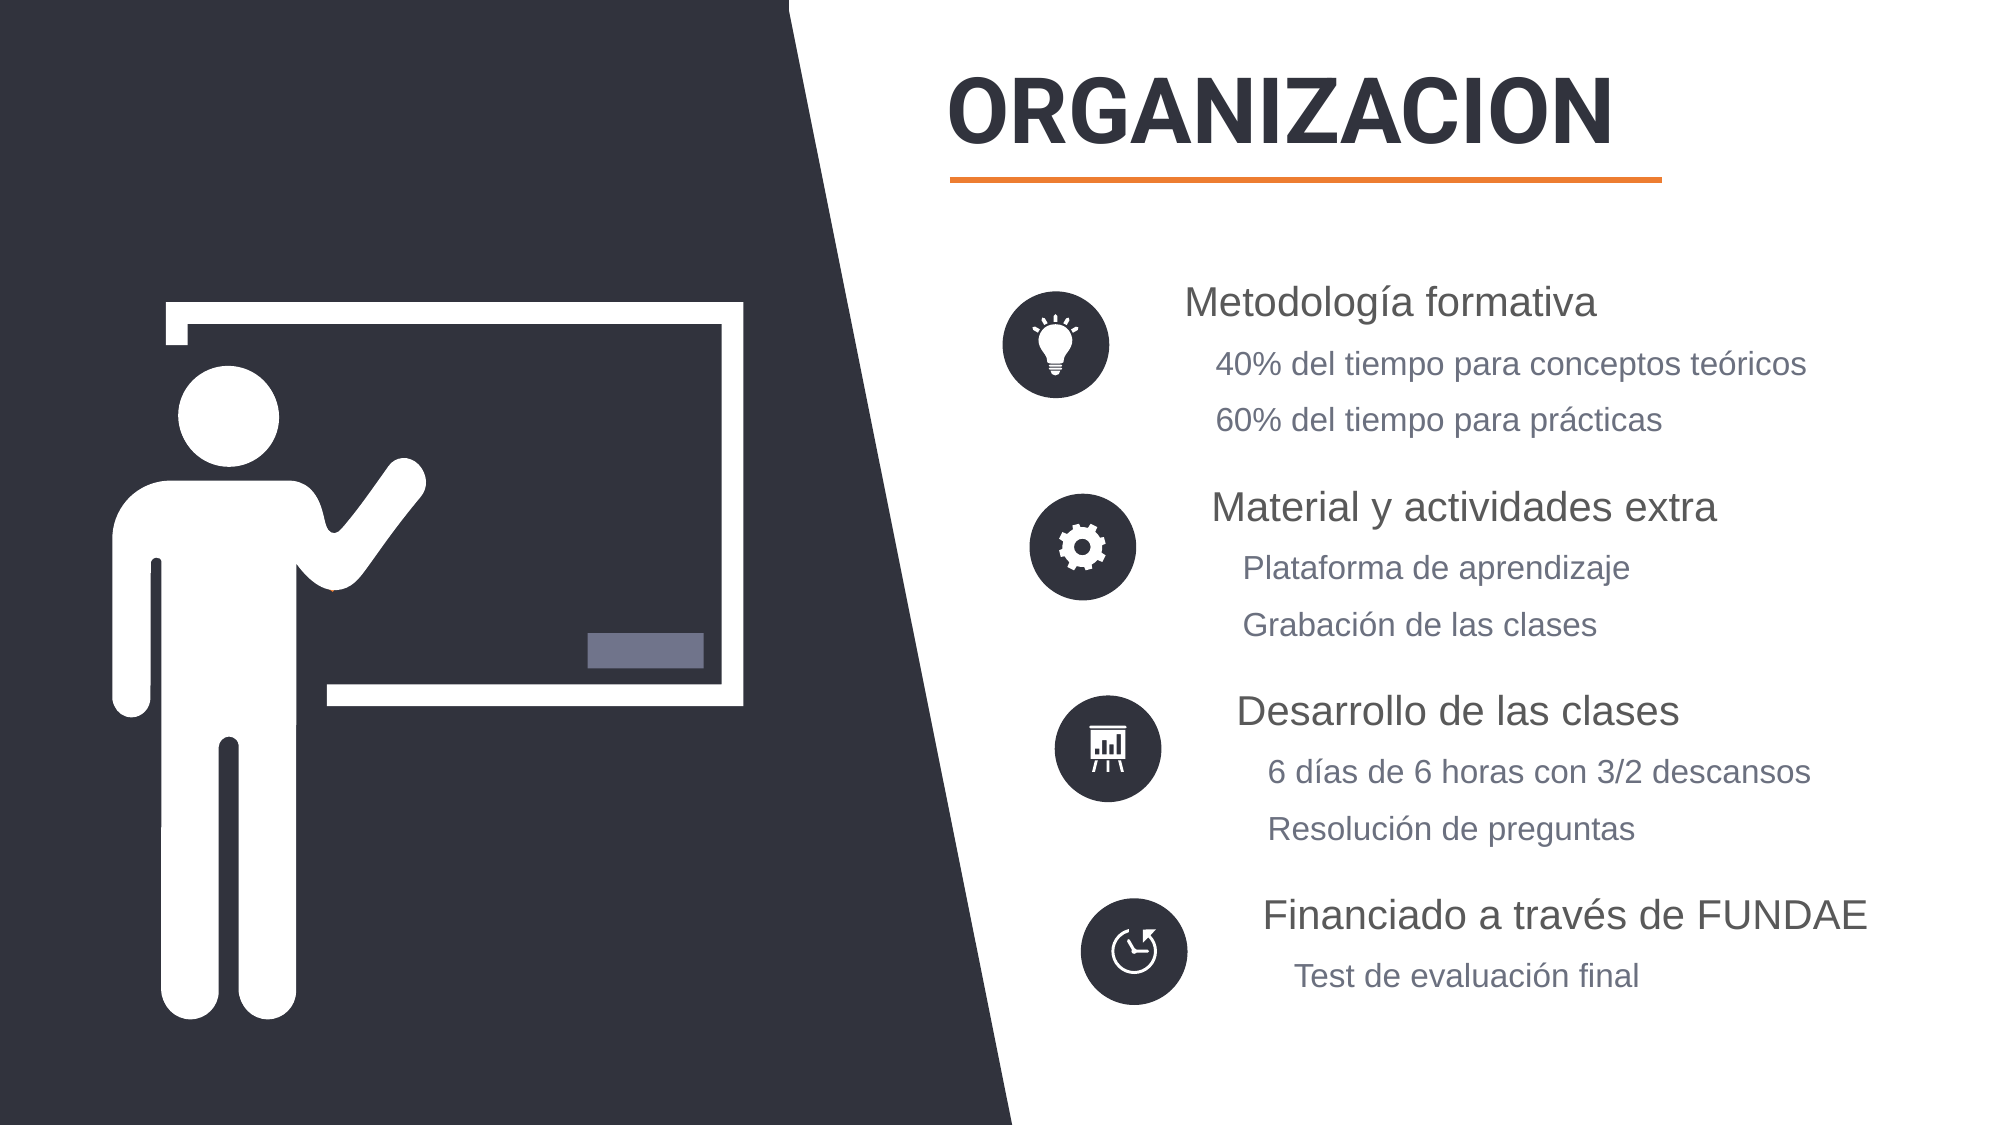

# ORGANIZACION
Metodología formativa
40% del tiempo para conceptos teóricos
60% del tiempo para prácticas
Material y actividades extra
Plataforma de aprendizaje
Grabación de las clases
Desarrollo de las clases
6 días de 6 horas con 3/2 descansos
Resolución de preguntas
Financiado a través de FUNDAE
Test de evaluación final